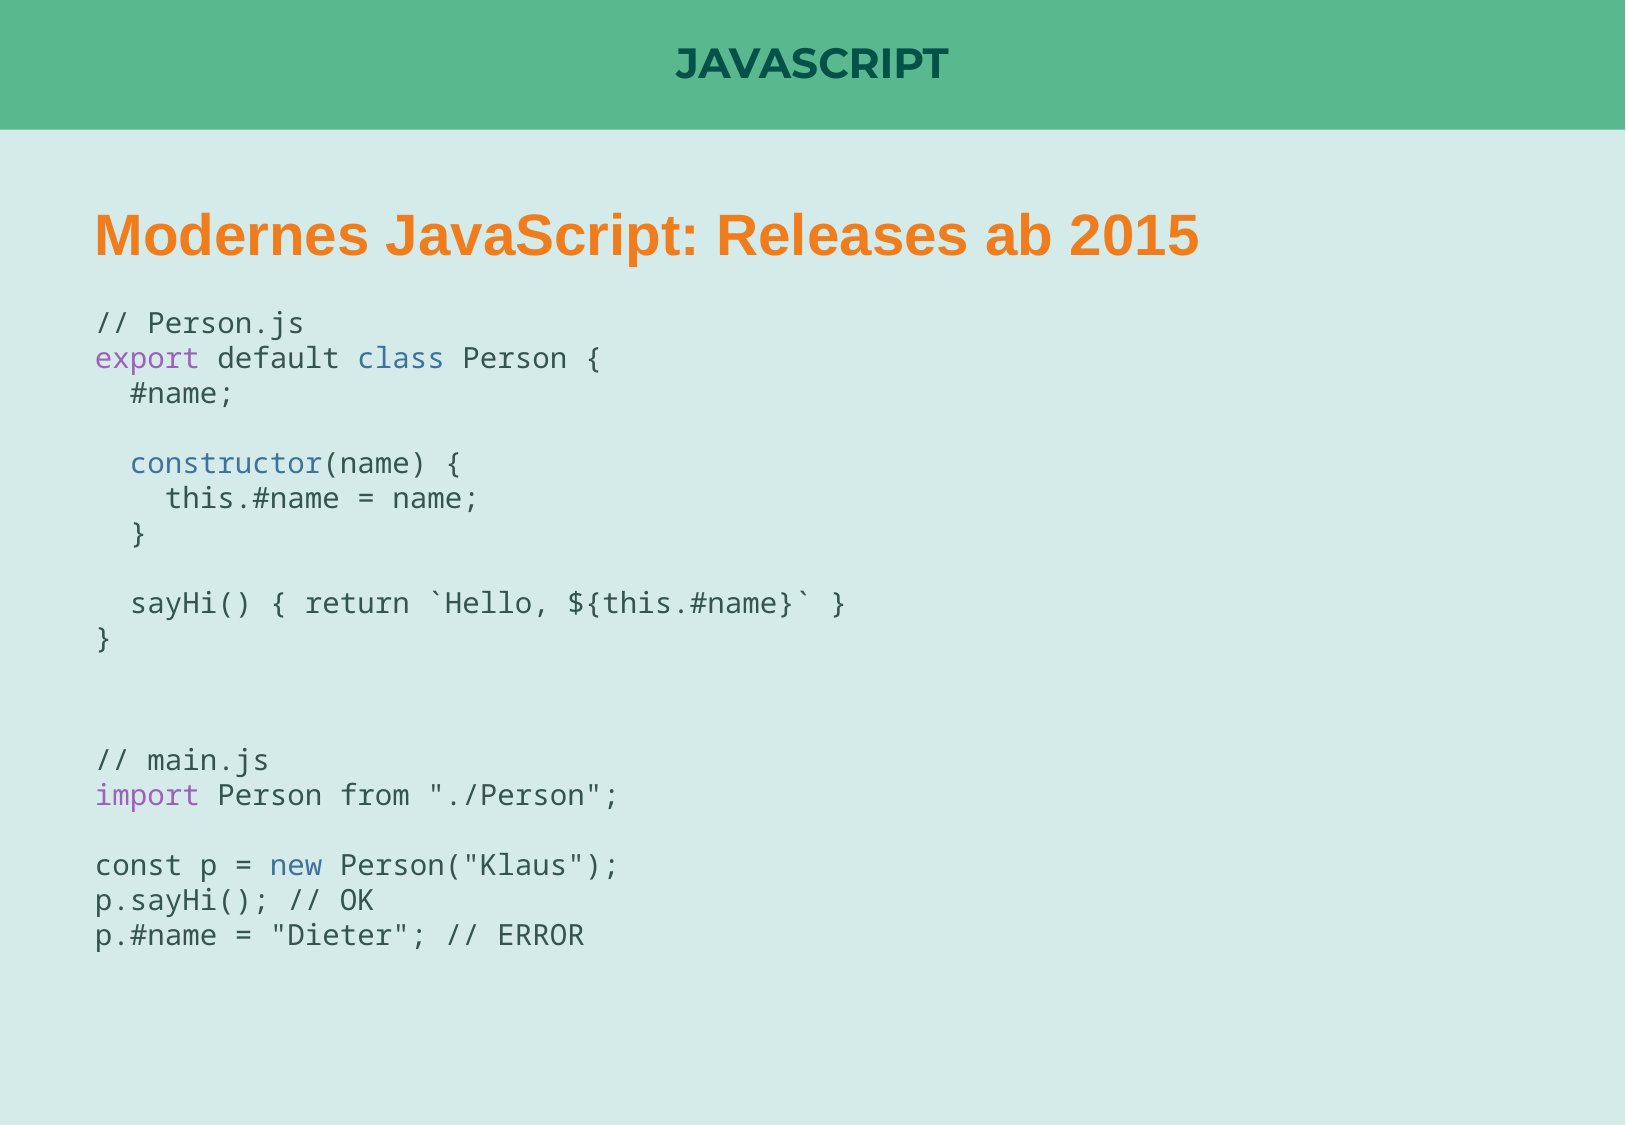

# JavaScript
Modernes JavaScript: Releases ab 2015

// Person.js
export default class Person {
  #name;

  constructor(name) {
    this.#name = name;
  }

  sayHi() { return `Hello, ${this.#name}` }
}

// main.js
import Person from "./Person";

const p = new Person("Klaus");
p.sayHi(); // OK
p.#name = "Dieter"; // ERROR